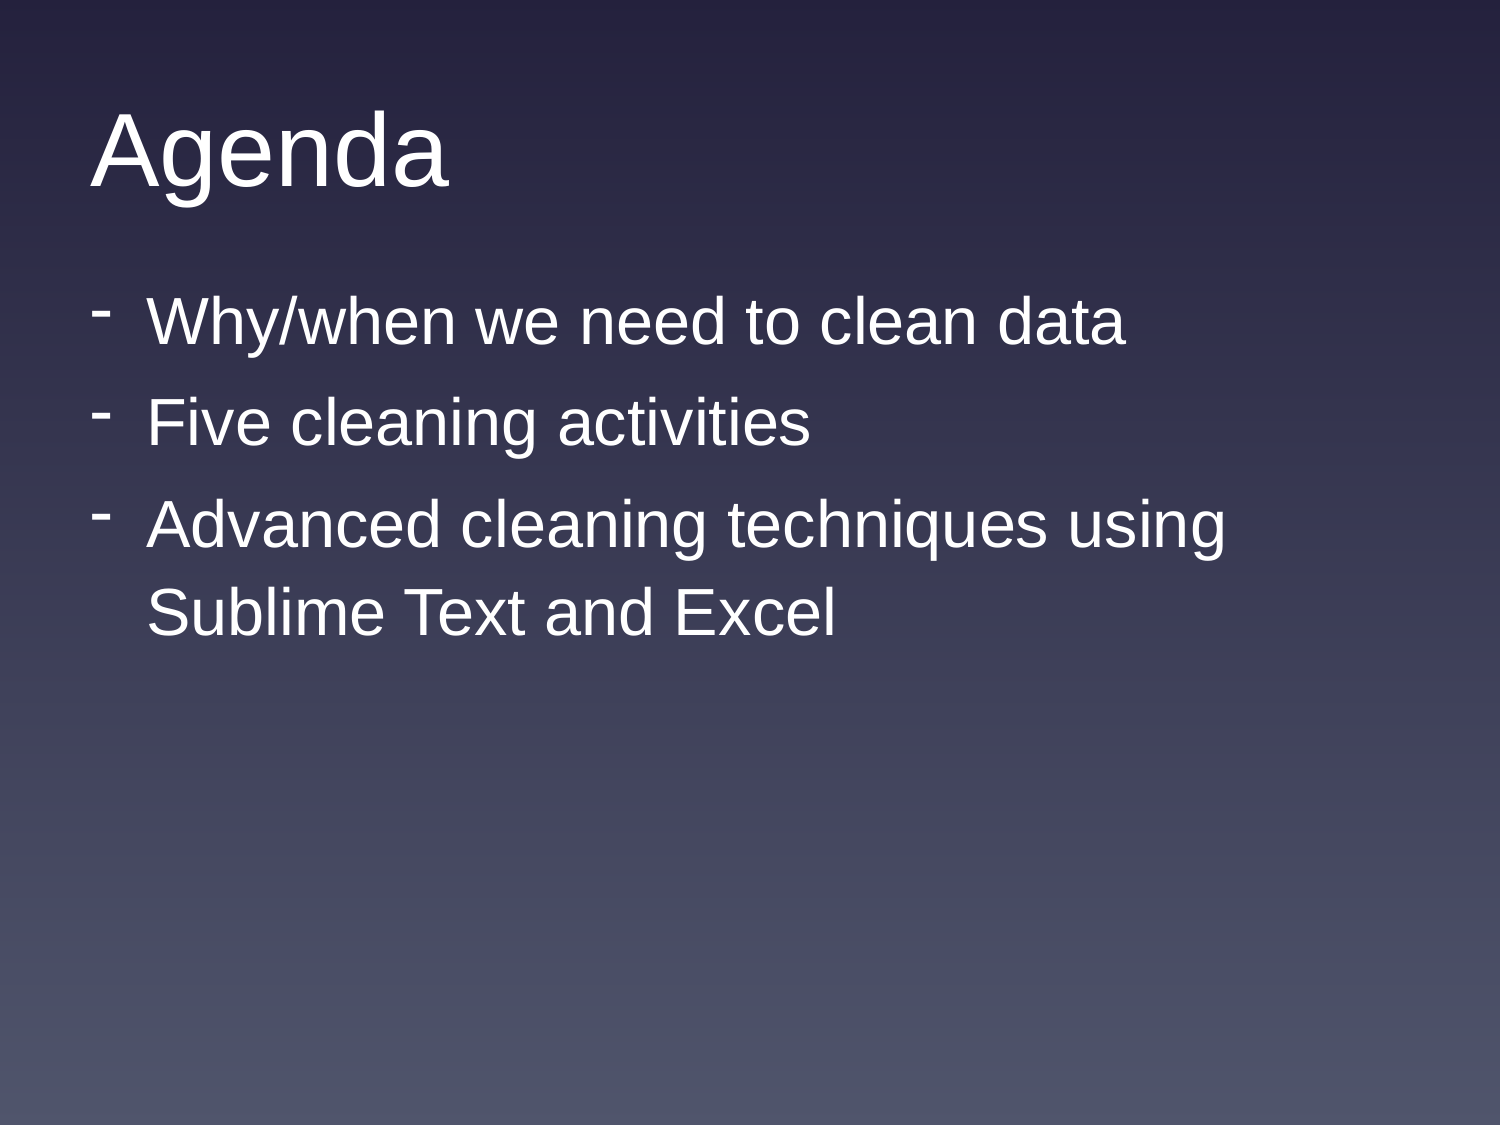

# Agenda
Why/when we need to clean data
Five cleaning activities
Advanced cleaning techniques using Sublime Text and Excel